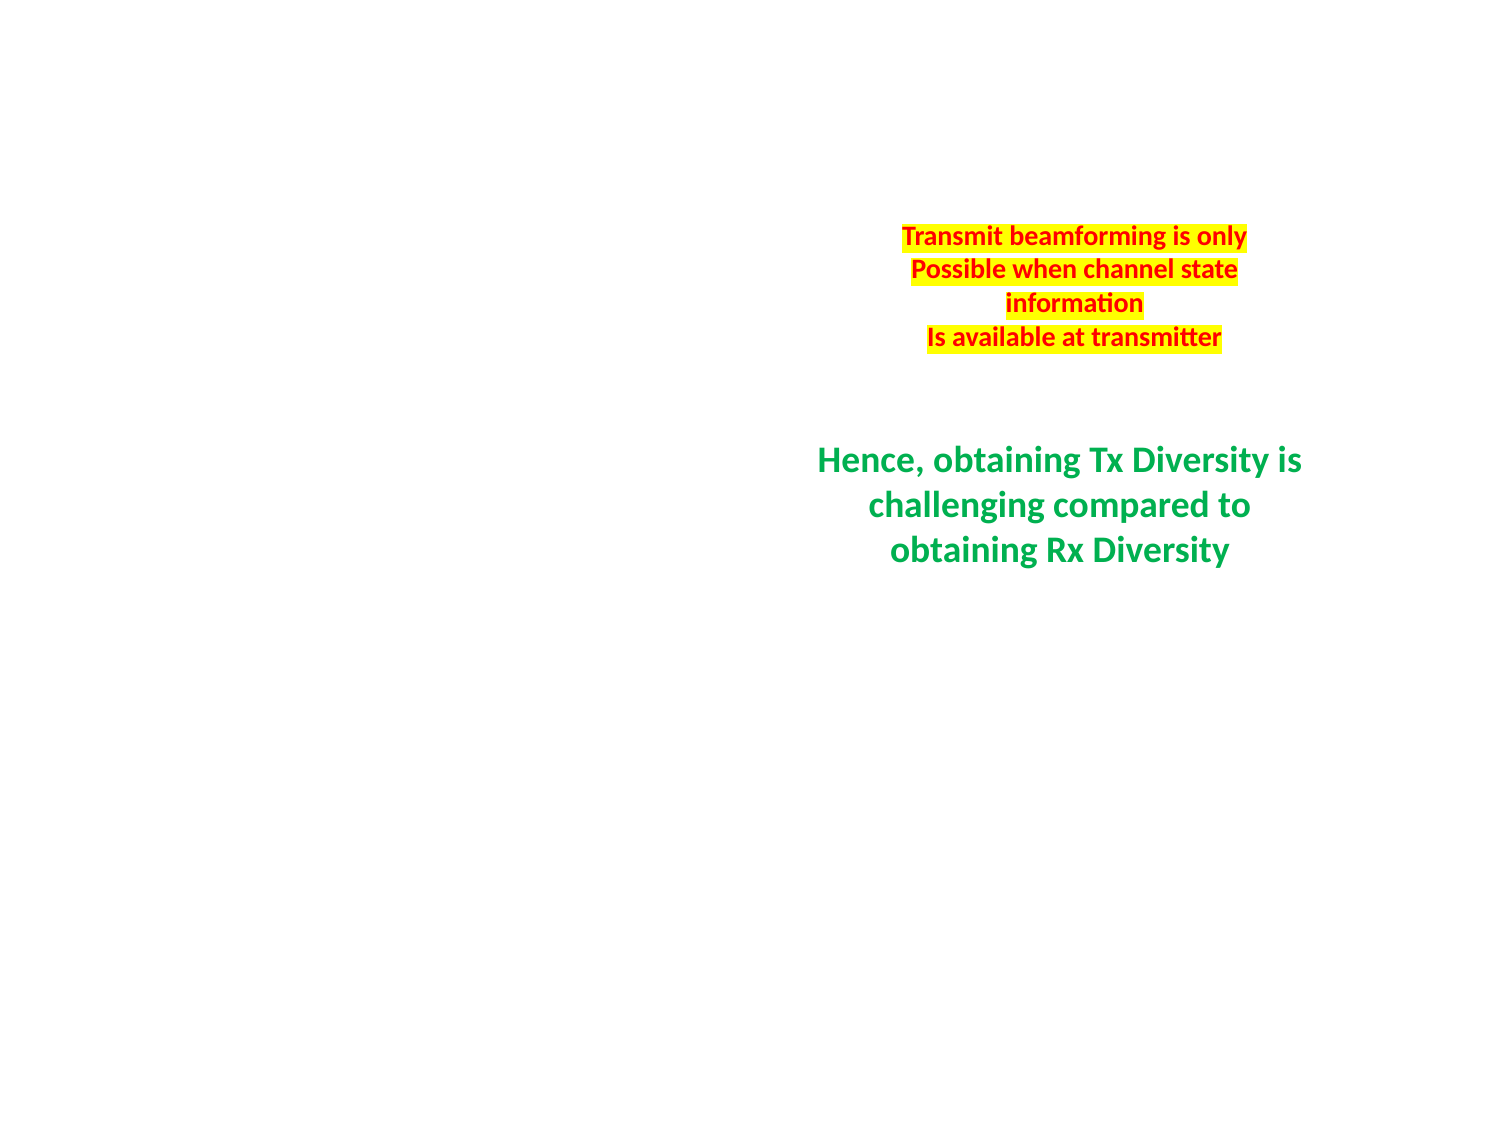

Transmit beamforming is only
Possible when channel state information
Is available at transmitter
Hence, obtaining Tx Diversity is challenging compared to obtaining Rx Diversity